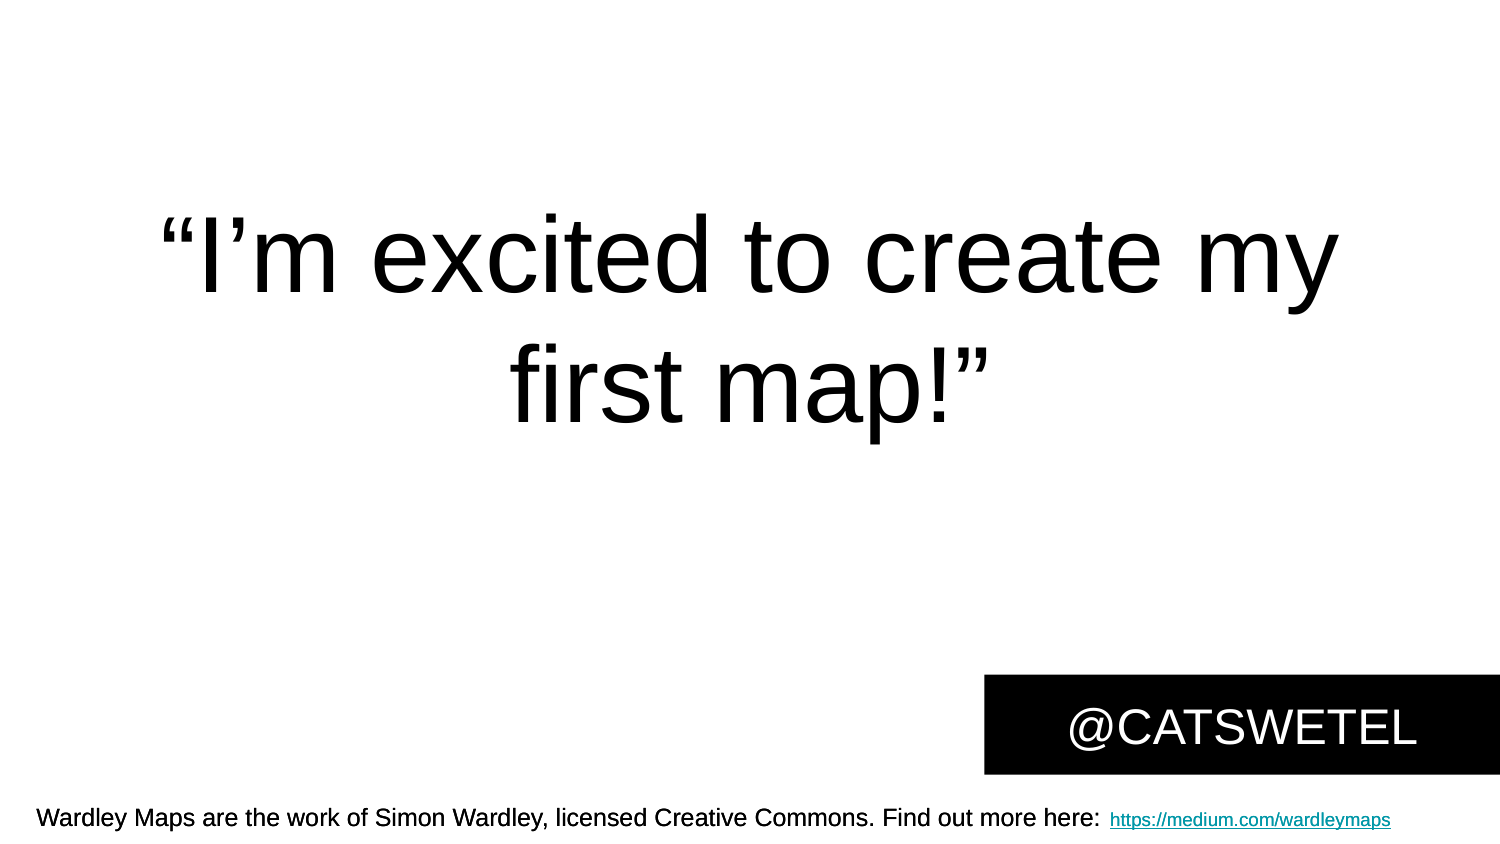

# “I’m excited to create my first map!”
@CATSWETEL